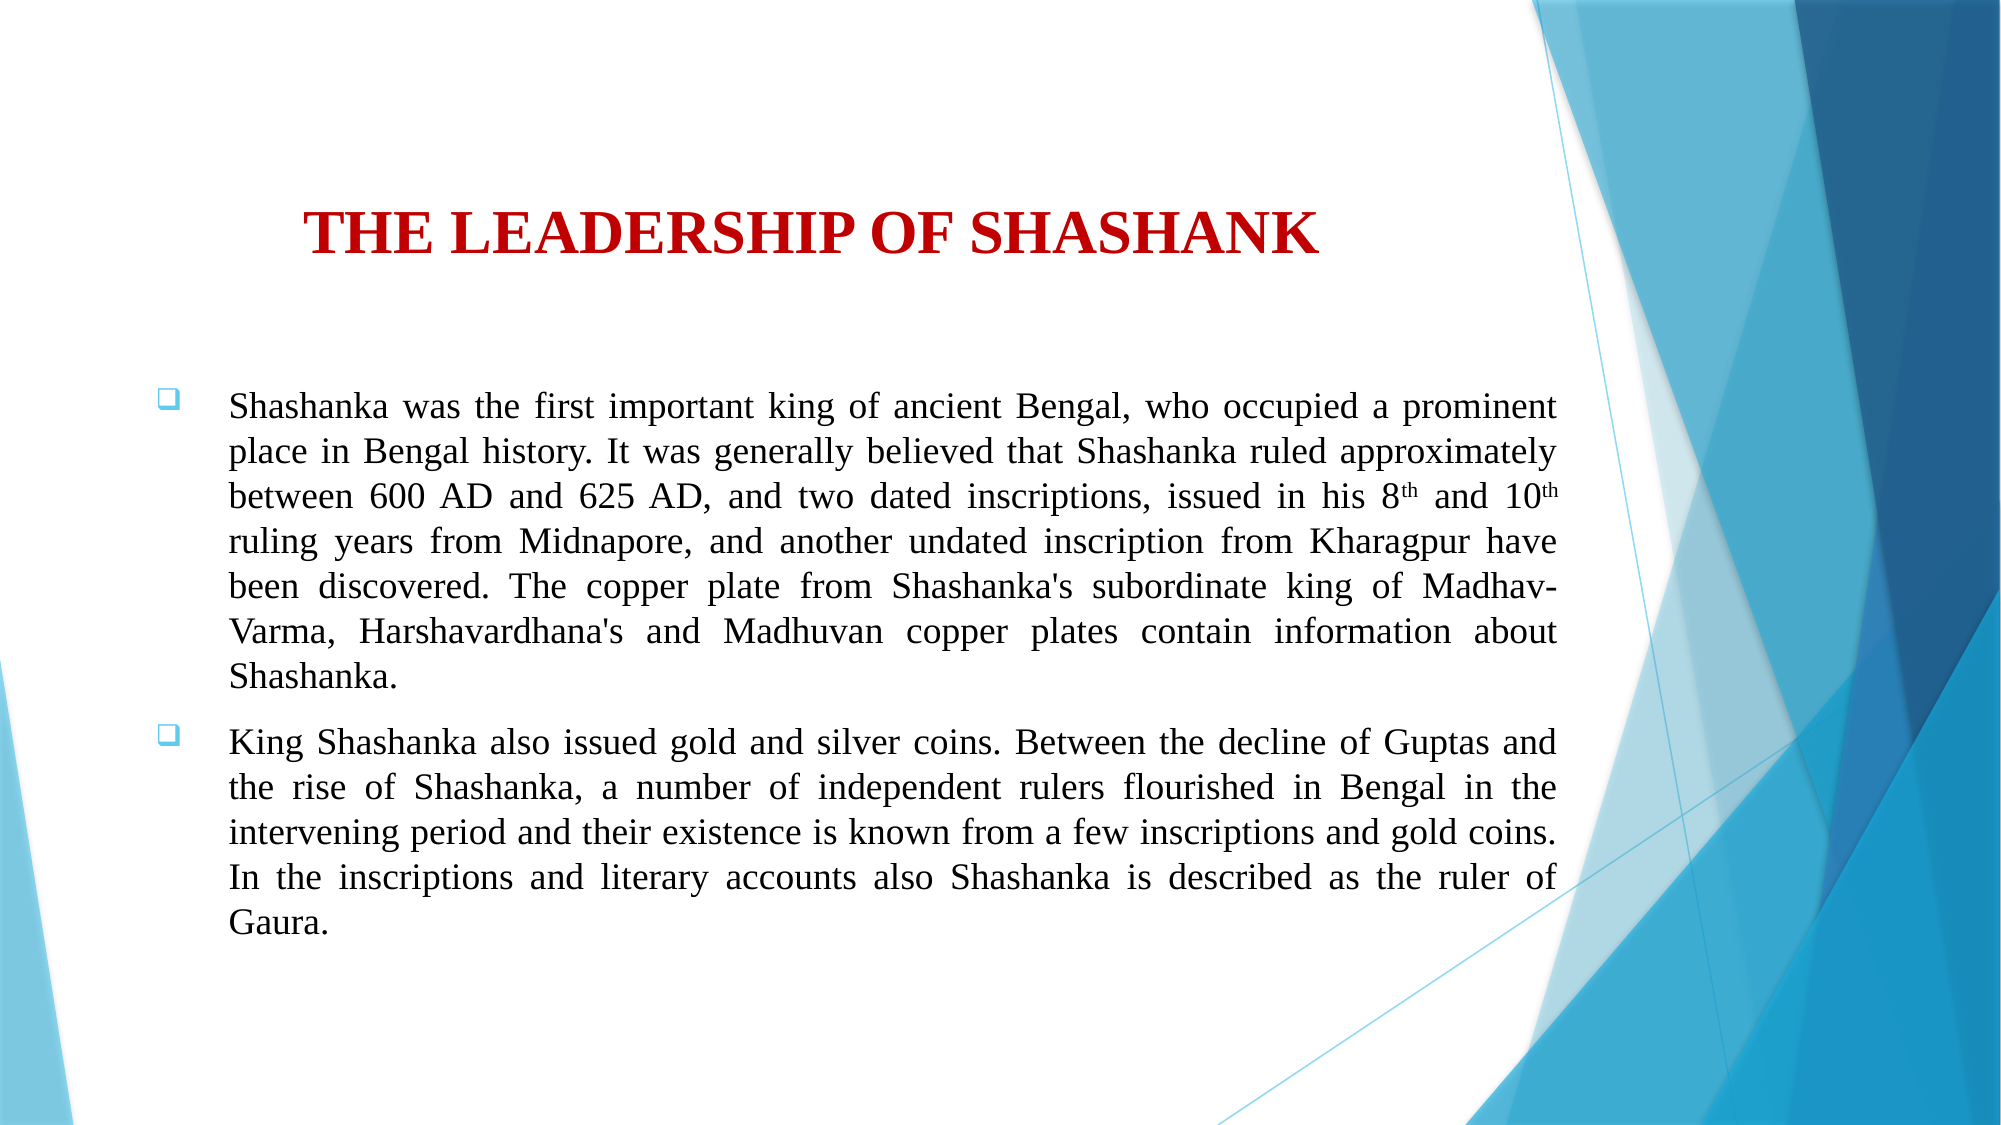

# THE LEADERSHIP OF SHASHANK
Shashanka was the first important king of ancient Bengal, who occupied a prominent place in Bengal history. It was generally believed that Shashanka ruled approximately between 600 AD and 625 AD, and two dated inscriptions, issued in his 8th and 10th ruling years from Midnapore, and another undated inscription from Kharagpur have been discovered. The copper plate from Shashanka's subordinate king of Madhav-Varma, Harshavardhana's and Madhuvan copper plates contain information about Shashanka.
King Shashanka also issued gold and silver coins. Between the decline of Guptas and the rise of Shashanka, a number of independent rulers flourished in Bengal in the intervening period and their existence is known from a few inscriptions and gold coins. In the inscriptions and literary accounts also Shashanka is described as the ruler of Gaura.